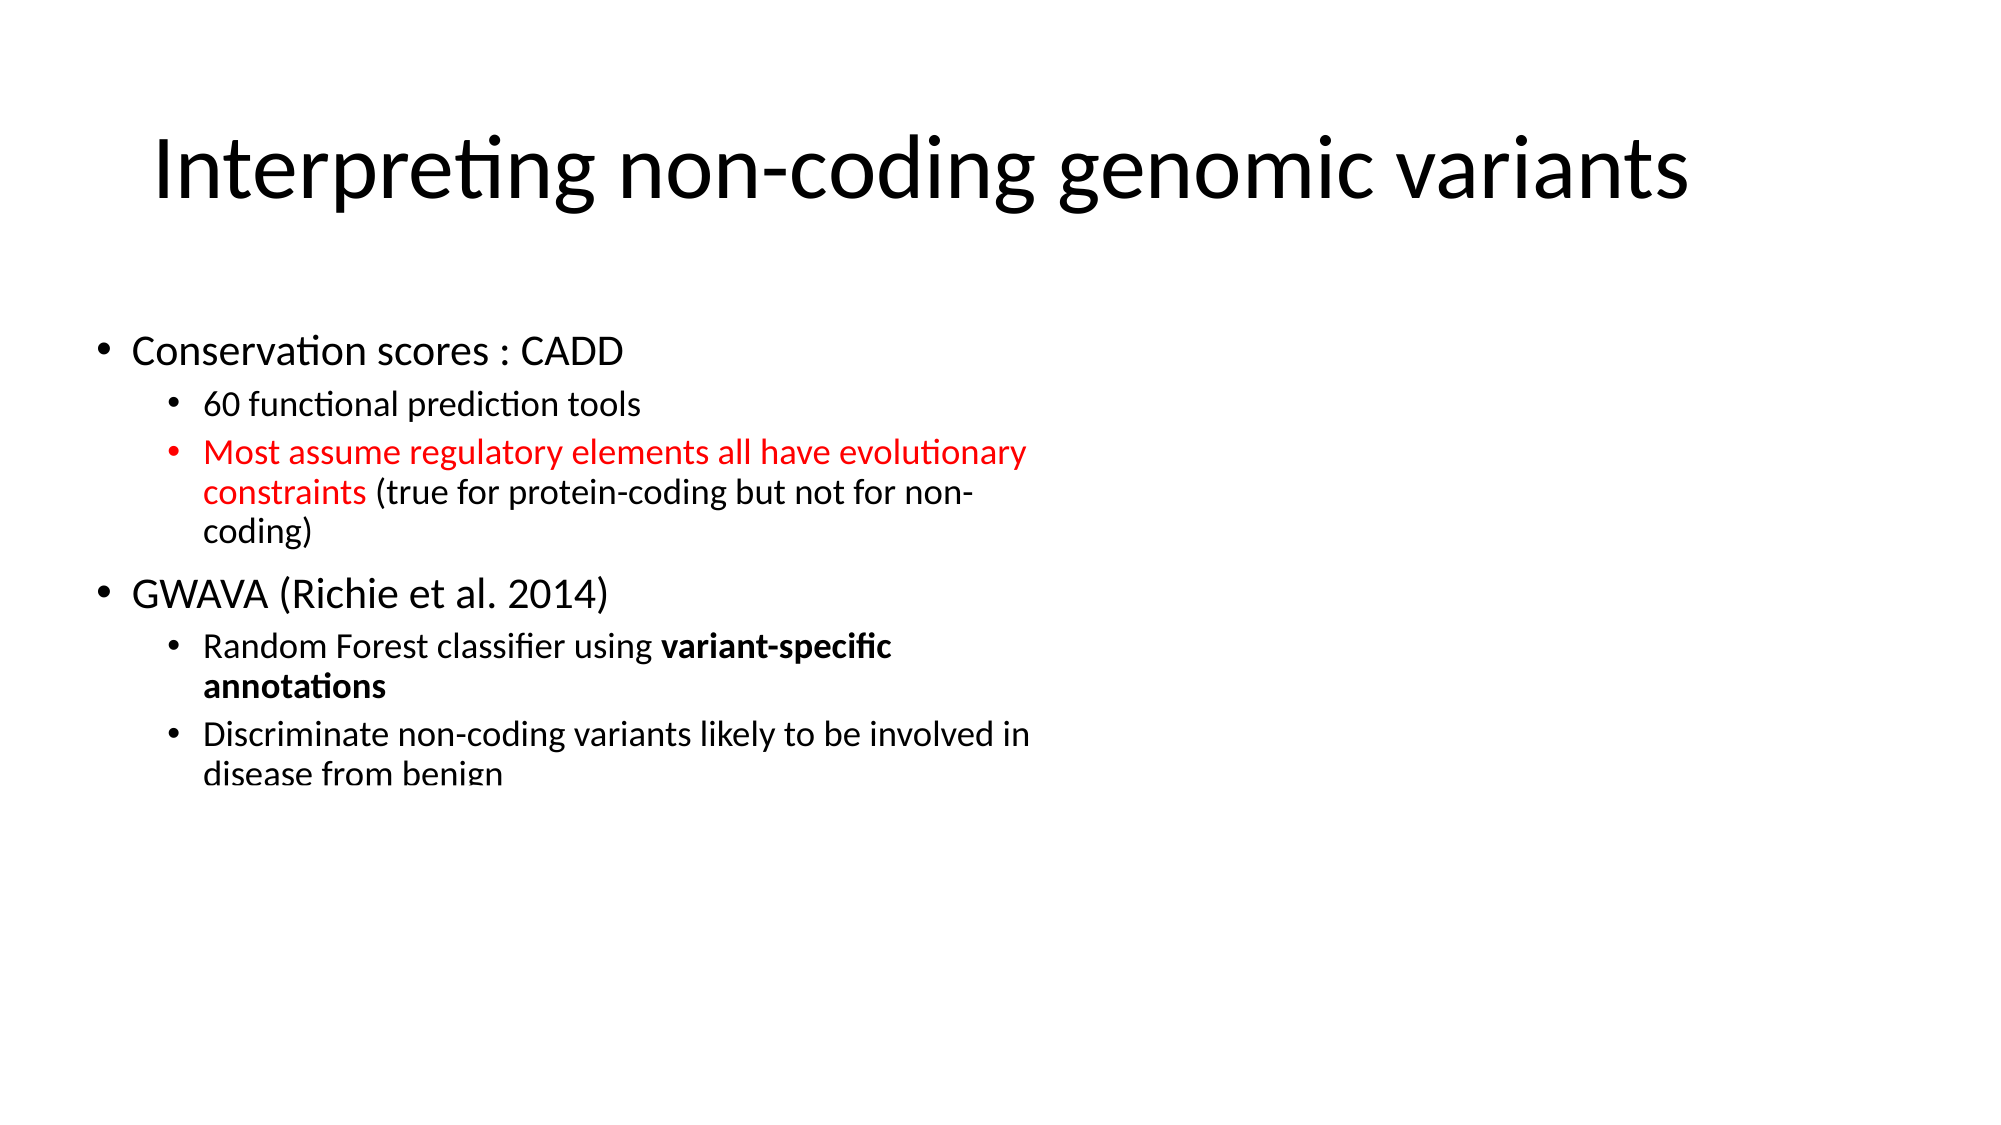

# Interpreting non-coding genomic variants
Conservation scores : CADD
60 functional prediction tools
Most assume regulatory elements all have evolutionary constraints (true for protein-coding but not for non-coding)
GWAVA (Richie et al. 2014)
Random Forest classifier using variant-specific annotations
Discriminate non-coding variants likely to be involved in disease from benign
Trained with the Human Gene Mutation database vs known common variants (3 control sets)
Could be applied to prioritize candidate functional variants
Not so good when genomic context is controlled for